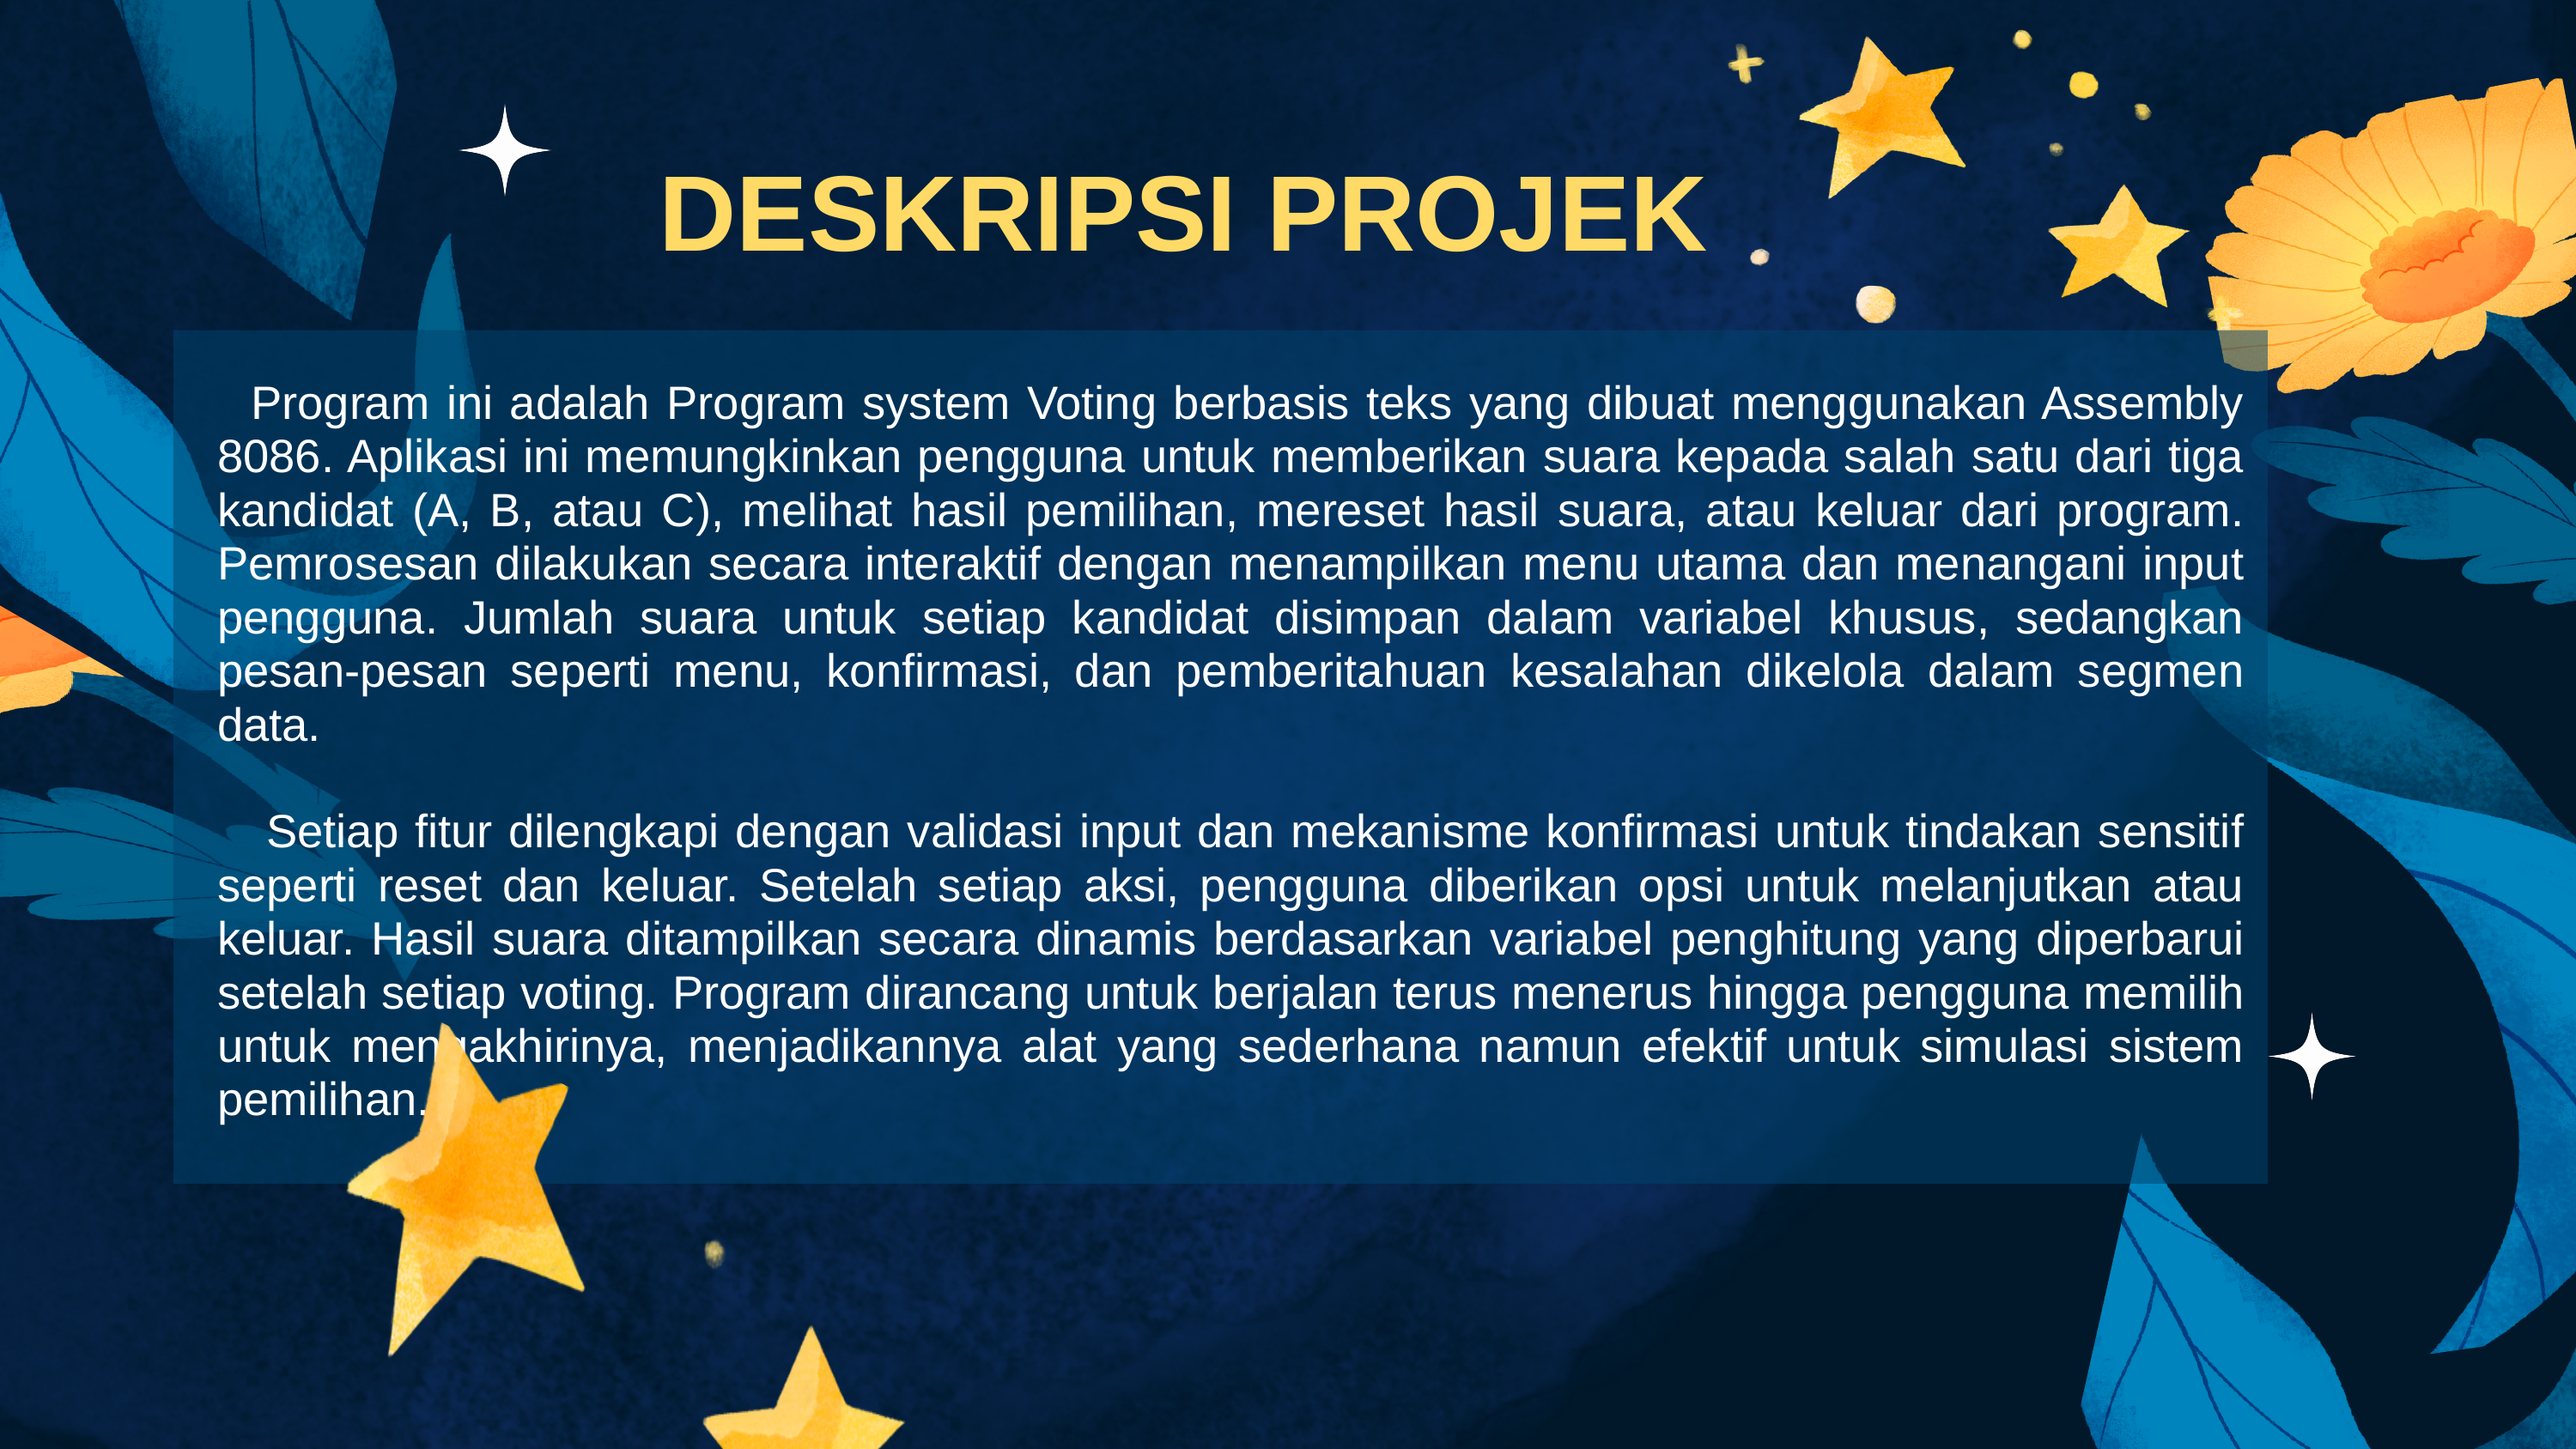

DESKRIPSI PROJEK

  Program ini adalah Program system Voting berbasis teks yang dibuat menggunakan Assembly 8086. Aplikasi ini memungkinkan pengguna untuk memberikan suara kepada salah satu dari tiga kandidat (A, B, atau C), melihat hasil pemilihan, mereset hasil suara, atau keluar dari program. Pemrosesan dilakukan secara interaktif dengan menampilkan menu utama dan menangani input pengguna. Jumlah suara untuk setiap kandidat disimpan dalam variabel khusus, sedangkan pesan-pesan seperti menu, konfirmasi, dan pemberitahuan kesalahan dikelola dalam segmen data.

   Setiap fitur dilengkapi dengan validasi input dan mekanisme konfirmasi untuk tindakan sensitif seperti reset dan keluar. Setelah setiap aksi, pengguna diberikan opsi untuk melanjutkan atau keluar. Hasil suara ditampilkan secara dinamis berdasarkan variabel penghitung yang diperbarui setelah setiap voting. Program dirancang untuk berjalan terus menerus hingga pengguna memilih untuk mengakhirinya, menjadikannya alat yang sederhana namun efektif untuk simulasi sistem pemilihan.